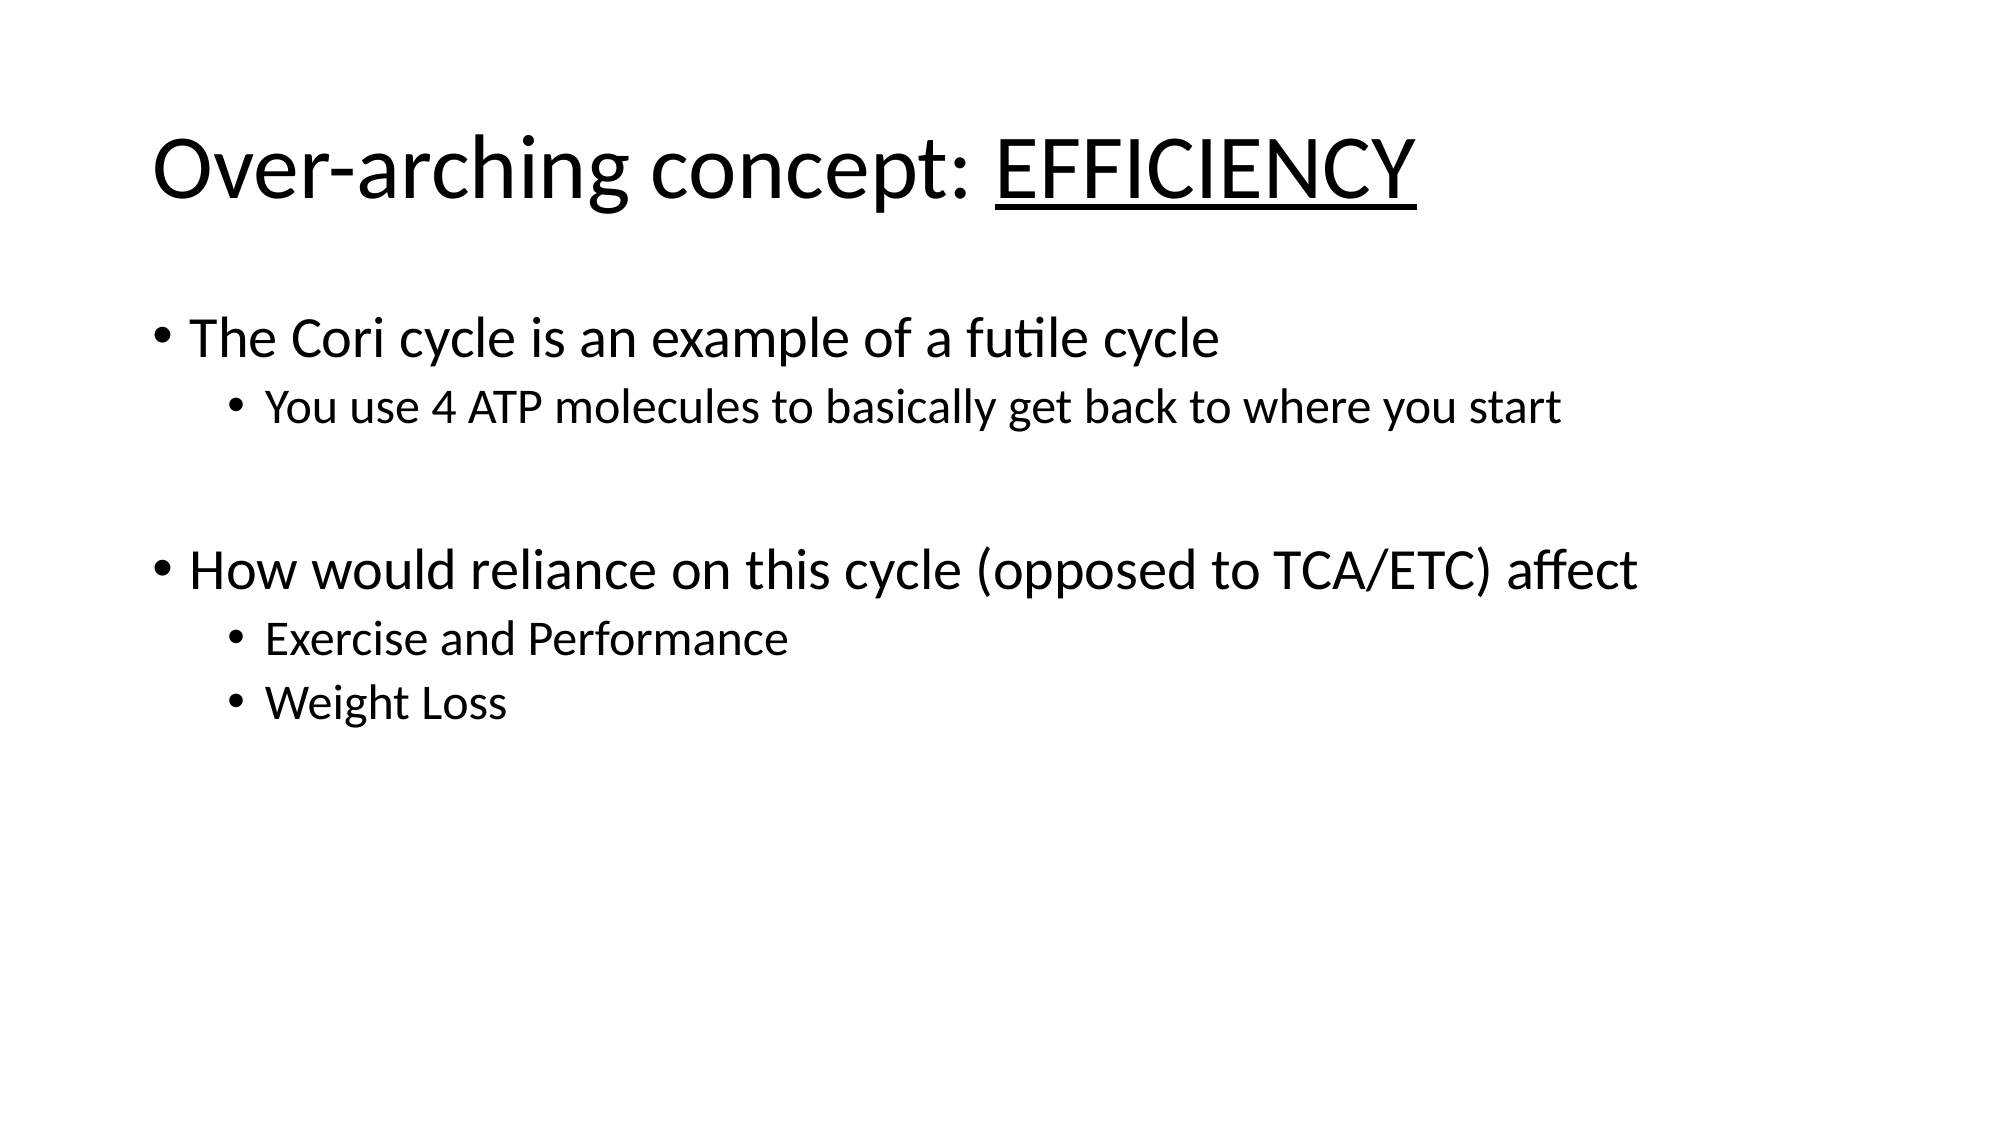

# Over-arching concept: EFFICIENCY
The Cori cycle is an example of a futile cycle
You use 4 ATP molecules to basically get back to where you start

How would reliance on this cycle (opposed to TCA/ETC) affect
Exercise and Performance
Weight Loss